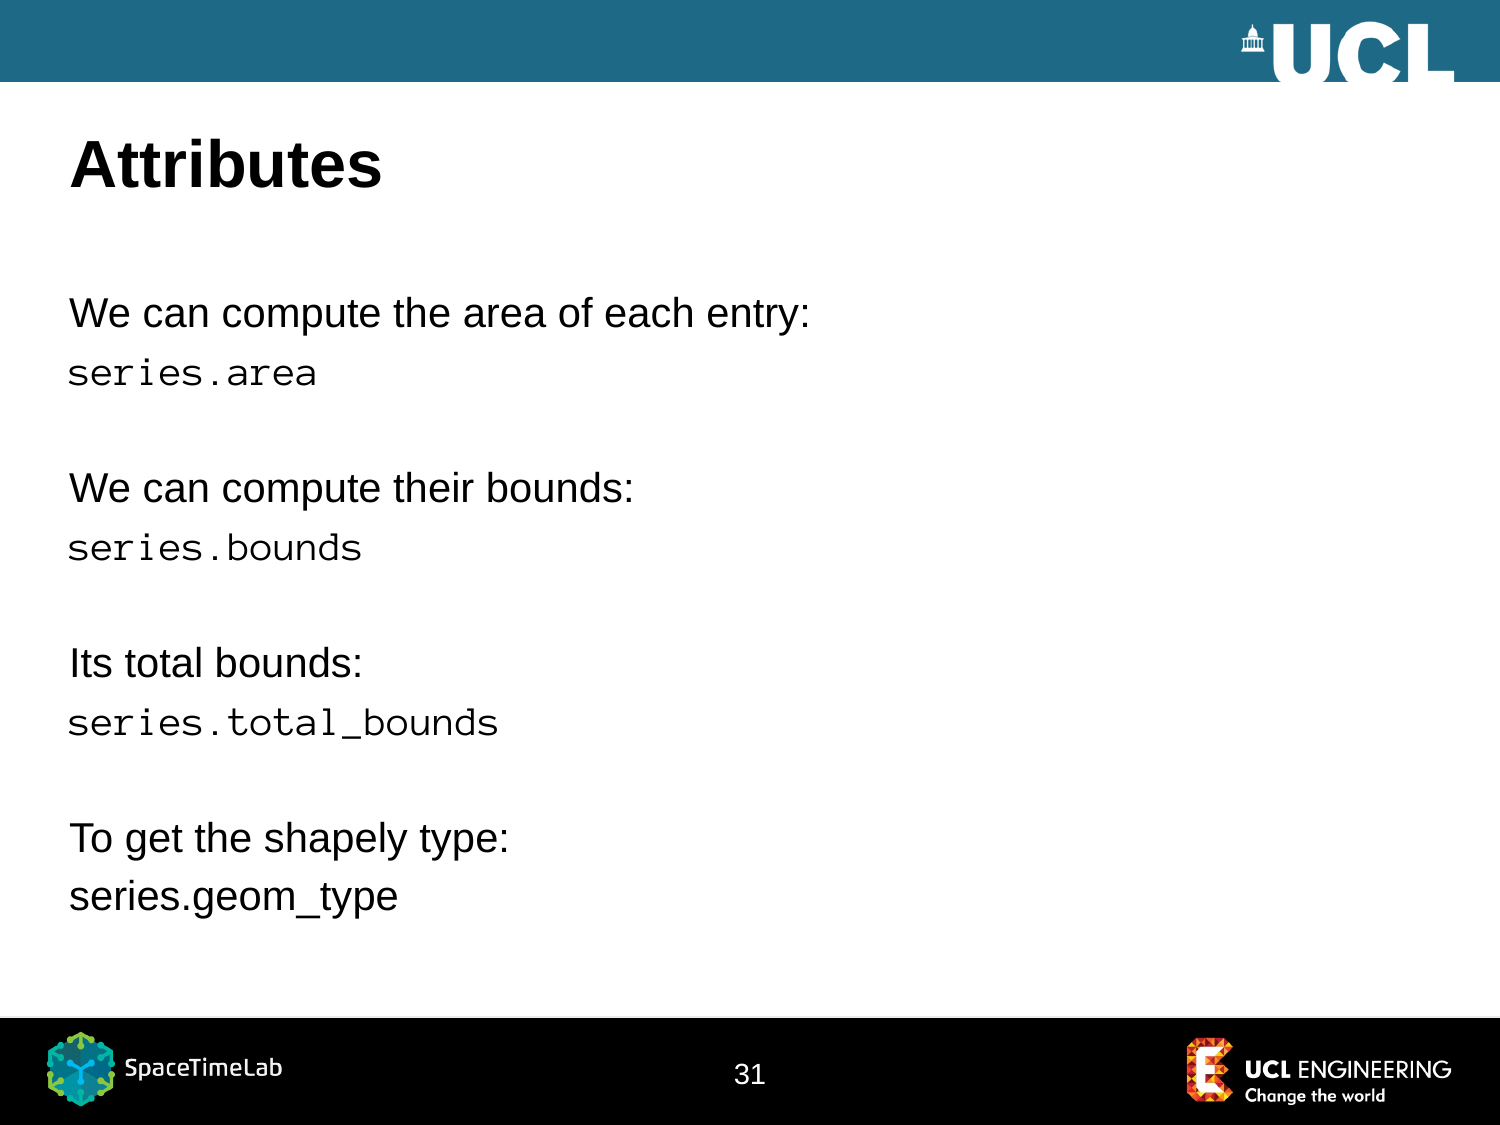

# Attributes

We can compute the area of each entry:
series.area

We can compute their bounds:
series.bounds

Its total bounds:
series.total_bounds

To get the shapely type:
series.geom_type

32